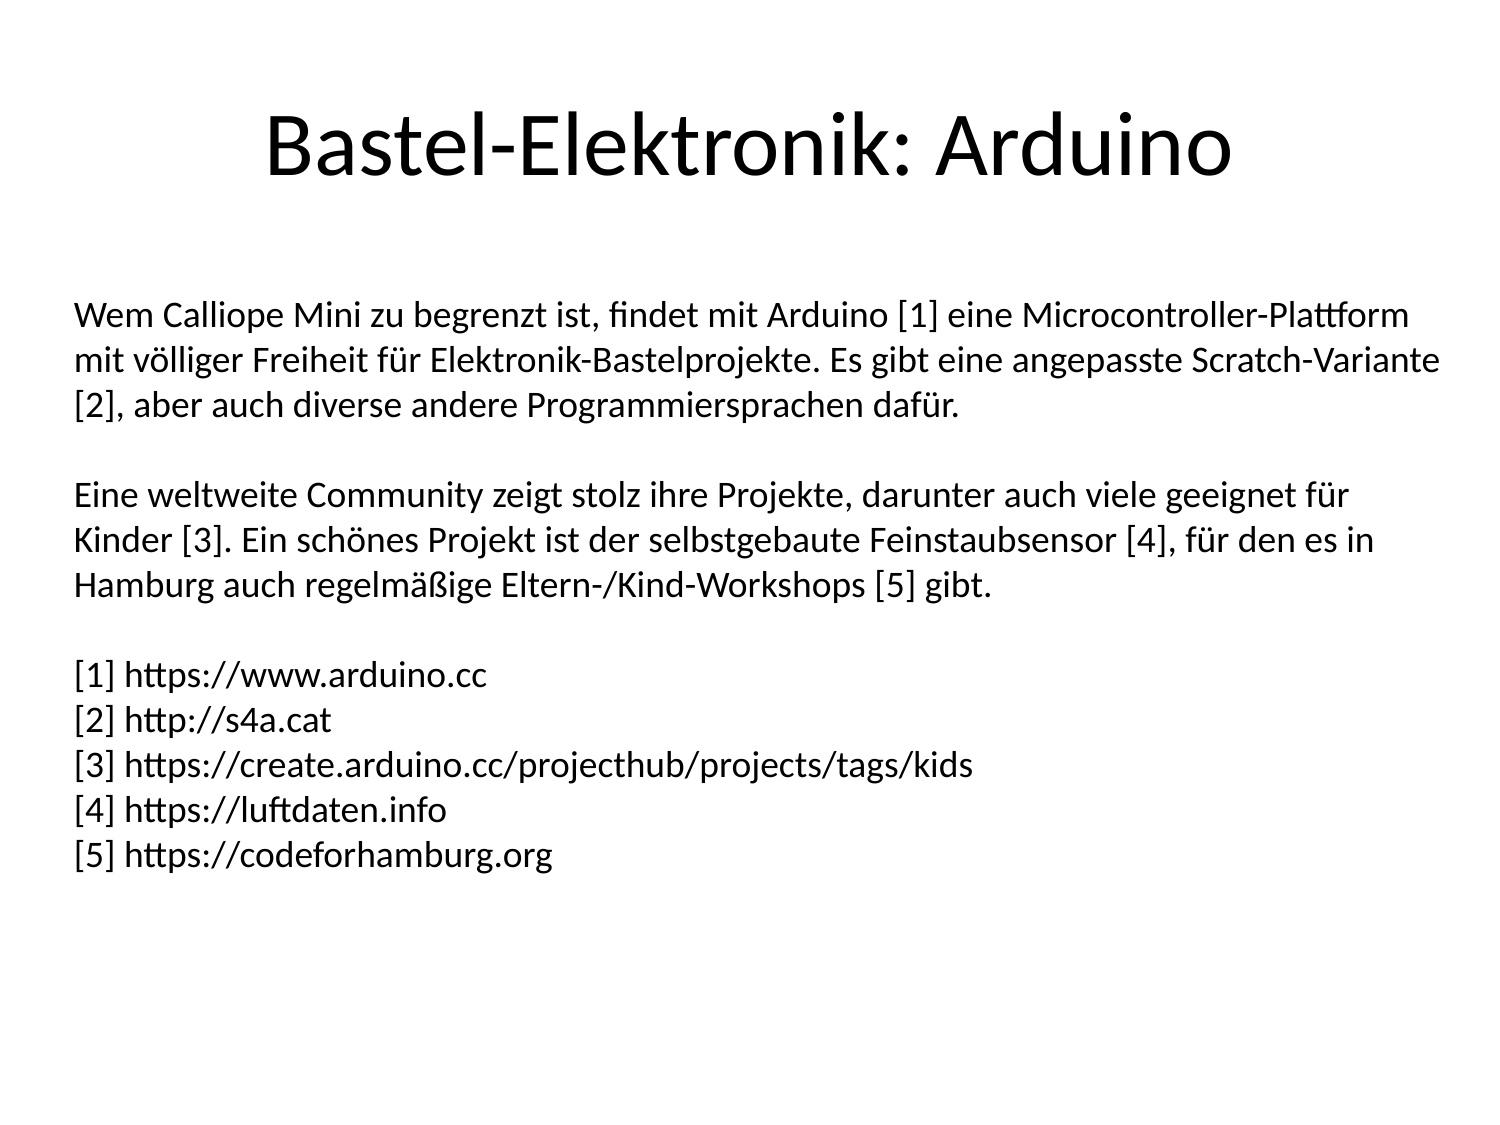

# Bastel-Elektronik: Arduino
Wem Calliope Mini zu begrenzt ist, findet mit Arduino [1] eine Microcontroller-Plattform mit völliger Freiheit für Elektronik-Bastelprojekte. Es gibt eine angepasste Scratch-Variante
[2], aber auch diverse andere Programmiersprachen dafür.

Eine weltweite Community zeigt stolz ihre Projekte, darunter auch viele geeignet für Kinder [3]. Ein schönes Projekt ist der selbstgebaute Feinstaubsensor [4], für den es in Hamburg auch regelmäßige Eltern-/Kind-Workshops [5] gibt.

[1] https://www.arduino.cc
[2] http://s4a.cat
[3] https://create.arduino.cc/projecthub/projects/tags/kids
[4] https://luftdaten.info
[5] https://codeforhamburg.org